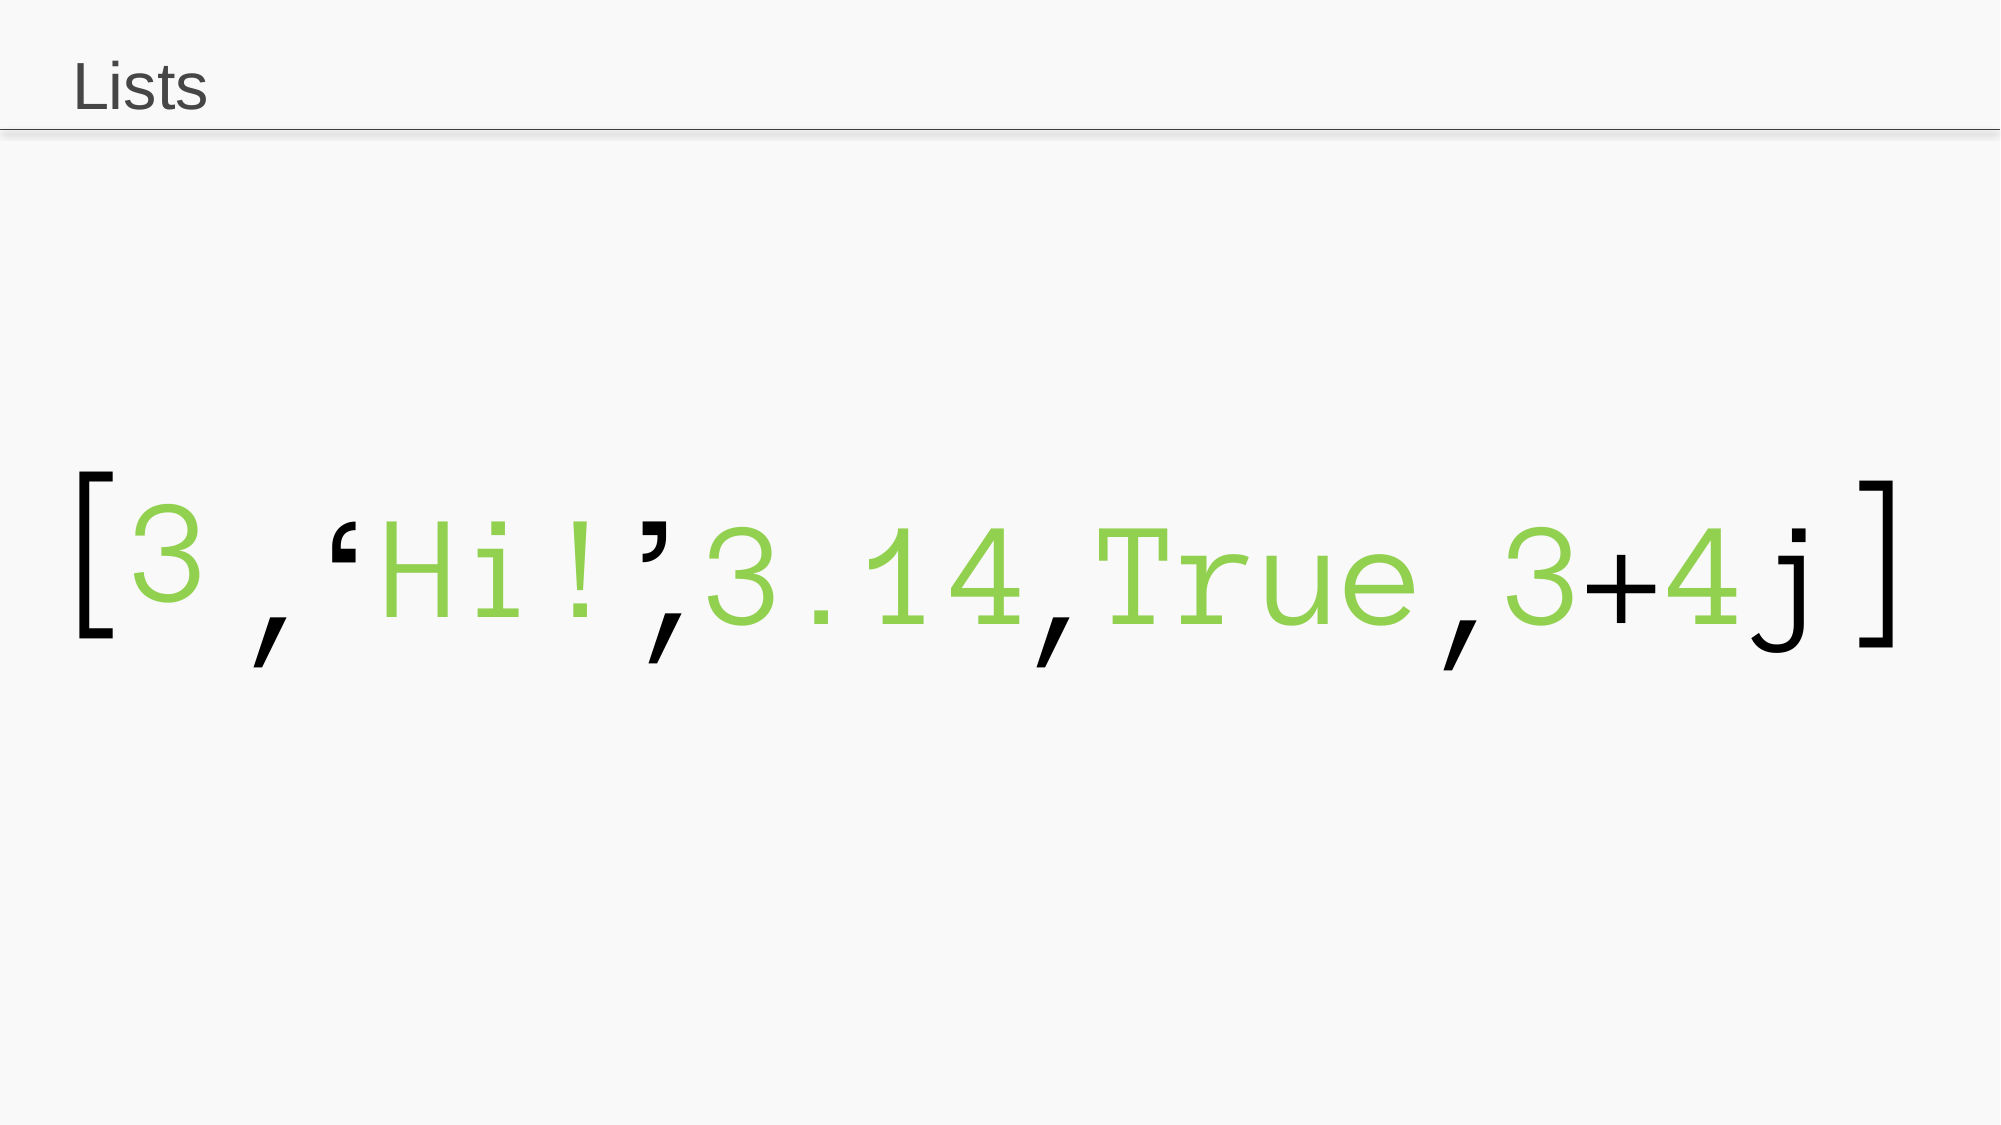

# Lists
[
,
,
,
3
,
‘Hi!’
True
3+4j
[
3.14